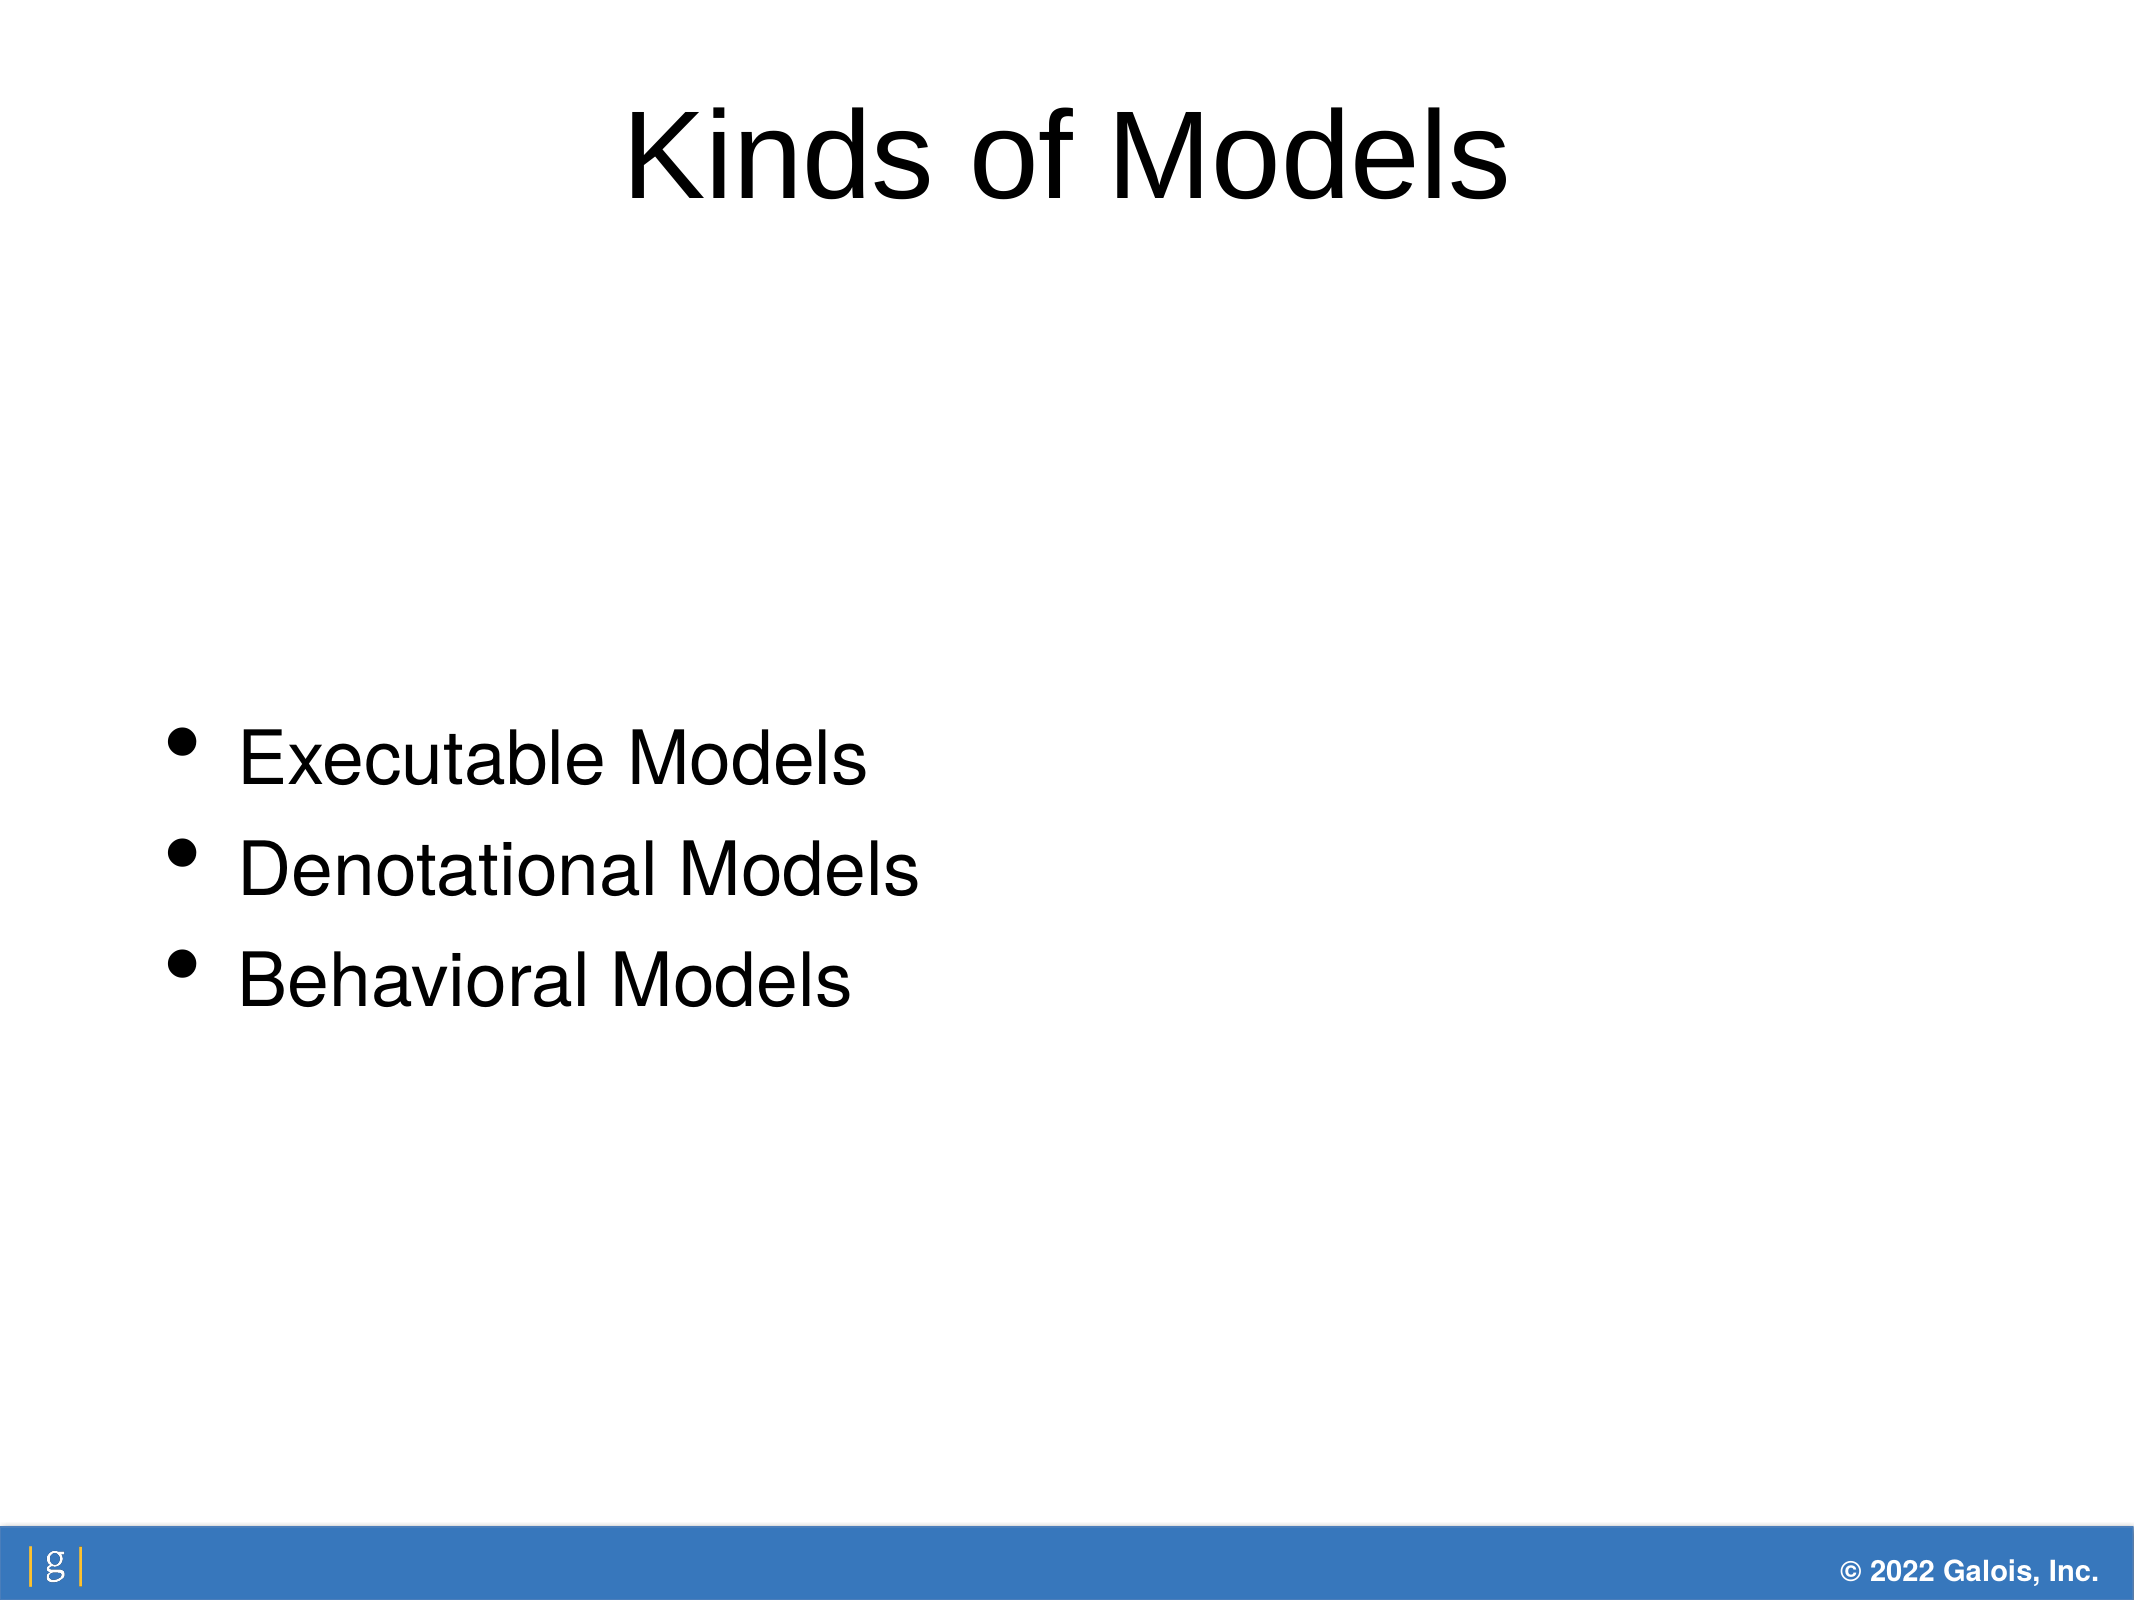

Kinds of Models
Executable Models
Denotational Models
Behavioral Models
106